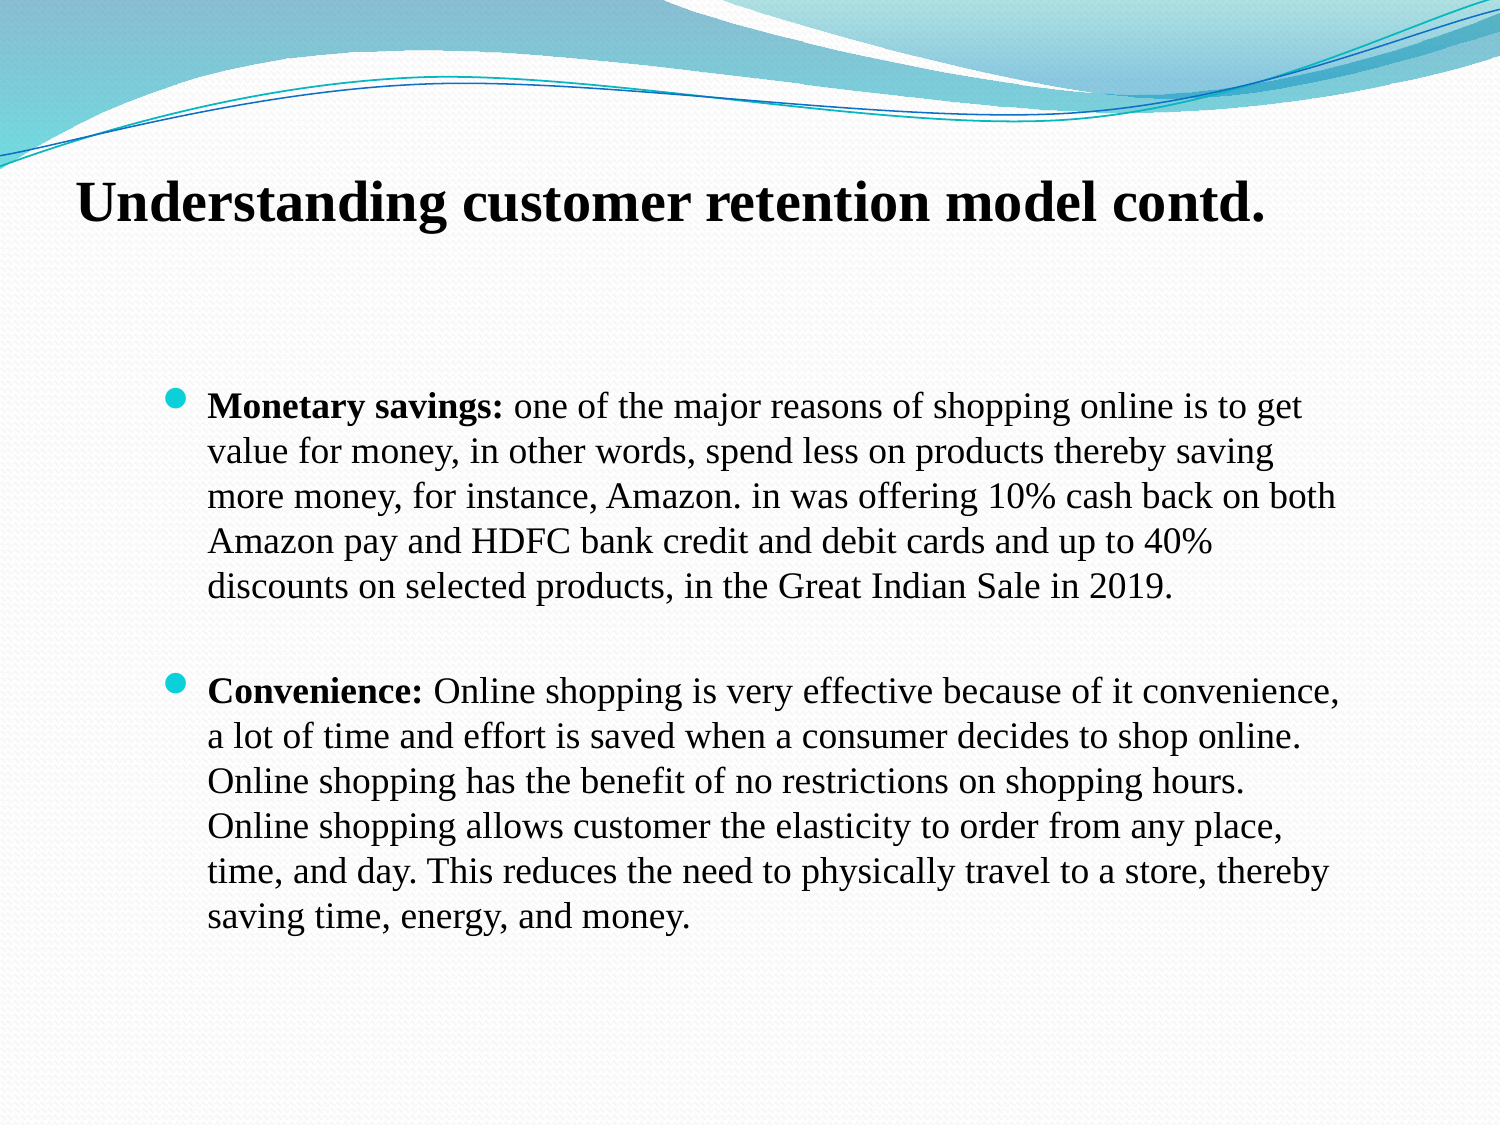

# Understanding customer retention model contd.
Monetary savings: one of the major reasons of shopping online is to get value for money, in other words, spend less on products thereby saving more money, for instance, Amazon. in was offering 10% cash back on both Amazon pay and HDFC bank credit and debit cards and up to 40% discounts on selected products, in the Great Indian Sale in 2019.

Convenience: Online shopping is very effective because of it convenience, a lot of time and effort is saved when a consumer decides to shop online. Online shopping has the benefit of no restrictions on shopping hours. Online shopping allows customer the elasticity to order from any place, time, and day. This reduces the need to physically travel to a store, thereby saving time, energy, and money.